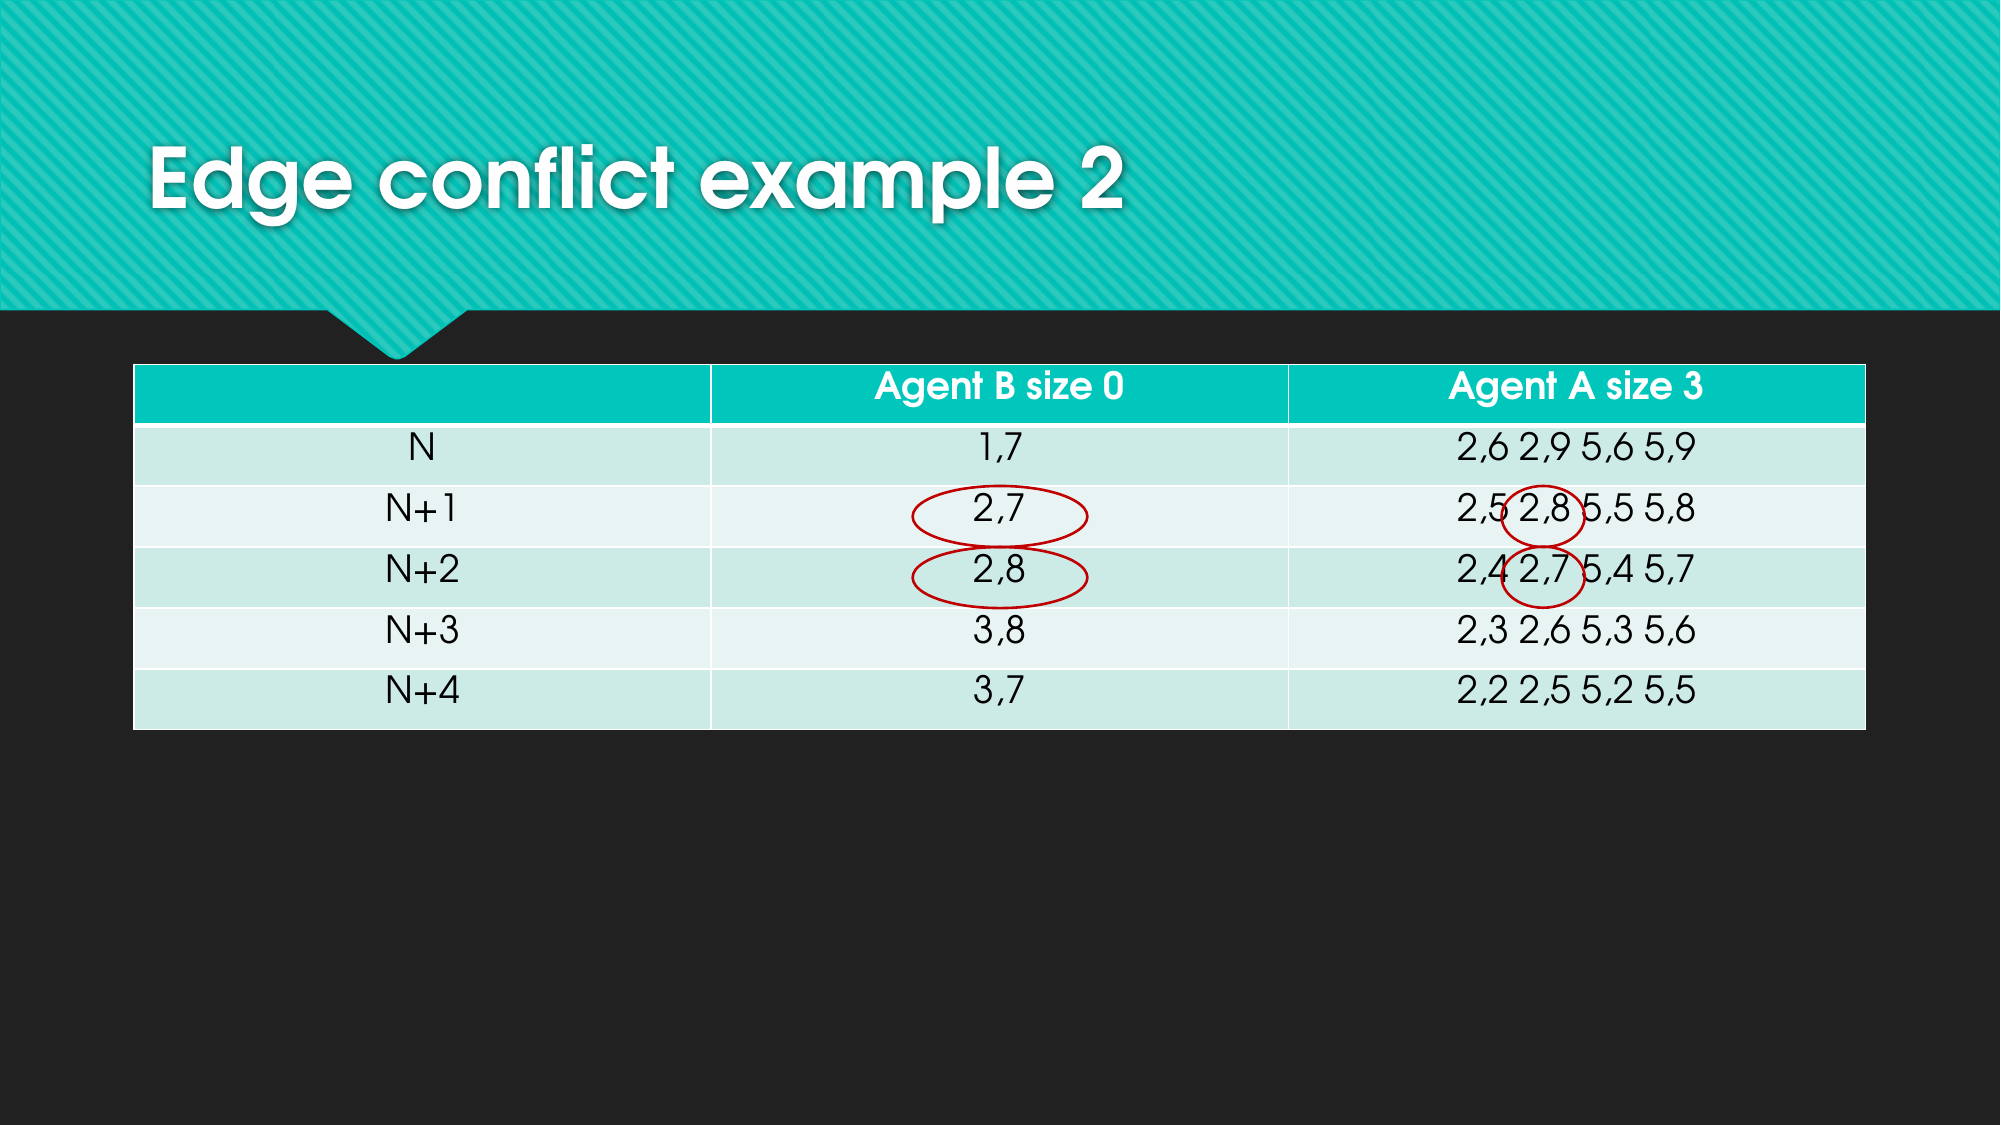

# Edge conflict example 2
|  | Agent B size 0 | Agent A size 3 |
| --- | --- | --- |
| N | 1,7 | 2,6 2,9 5,6 5,9 |
| N+1 | 2,7 | 2,5 2,8 5,5 5,8 |
| N+2 | 2,8 | 2,4 2,7 5,4 5,7 |
| N+3 | 3,8 | 2,3 2,6 5,3 5,6 |
| N+4 | 3,7 | 2,2 2,5 5,2 5,5 |